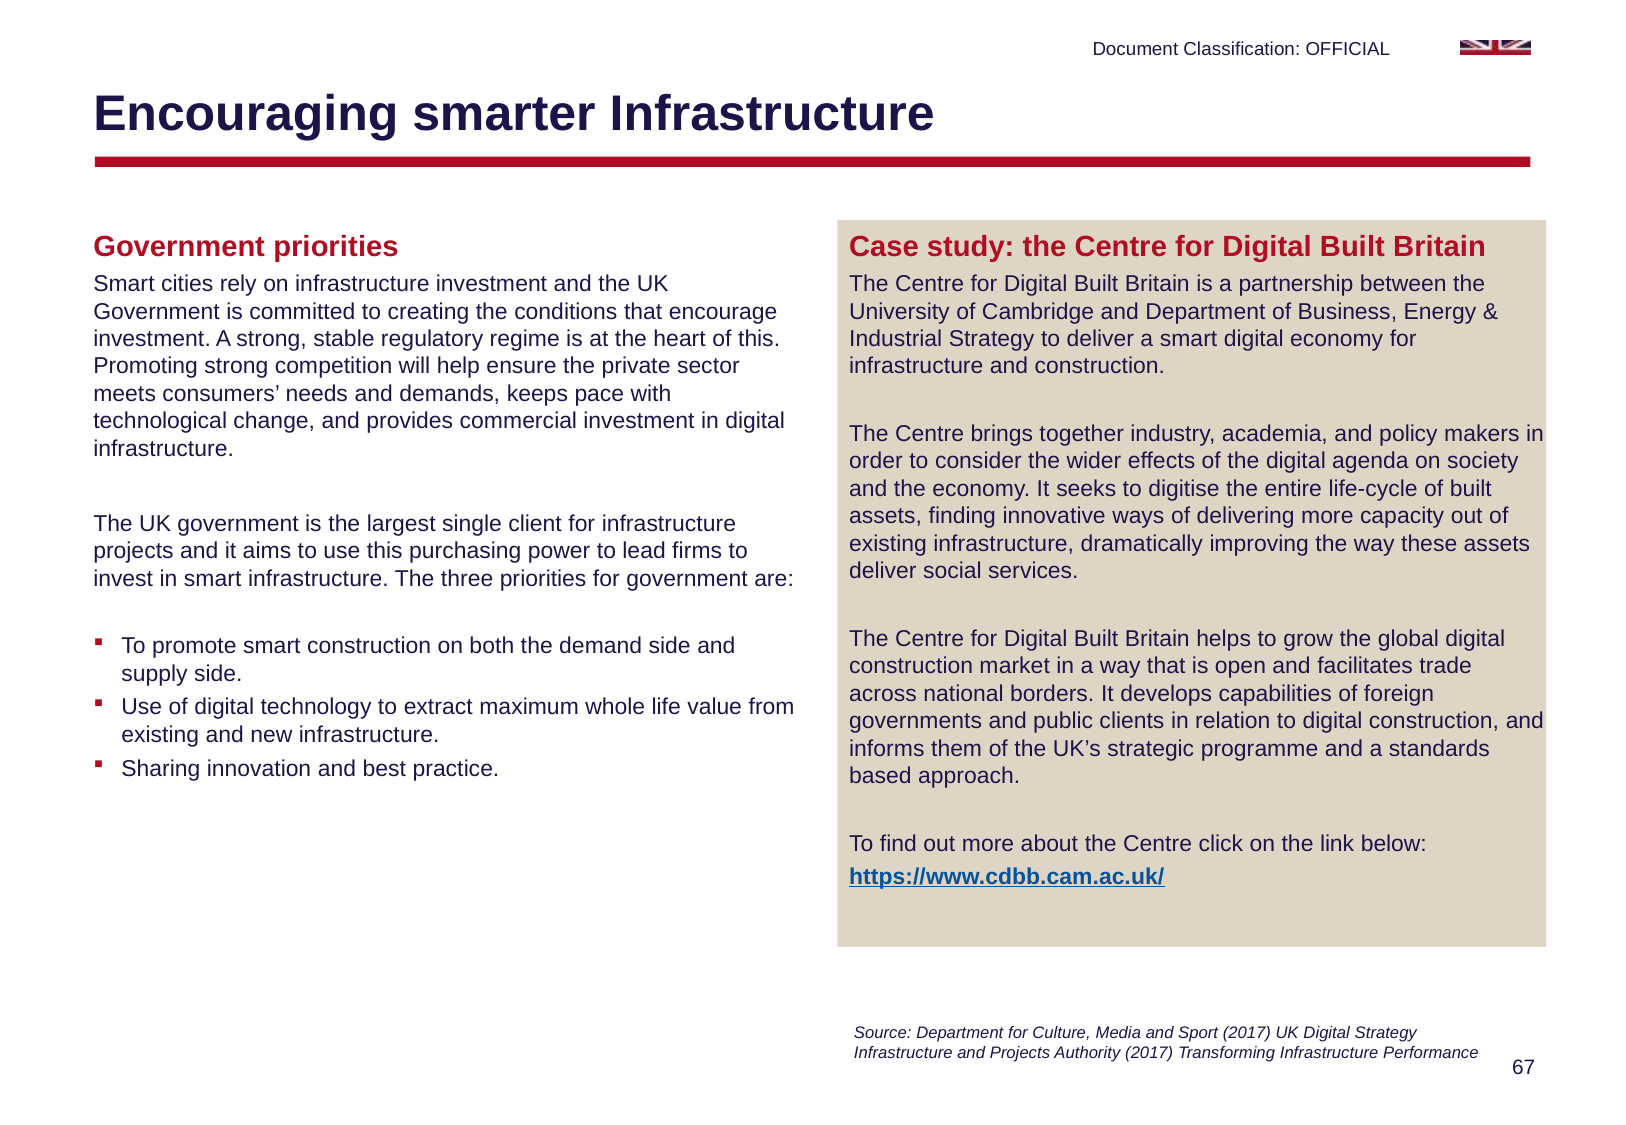

# Encouraging smarter Infrastructure
Government priorities
Smart cities rely on infrastructure investment and the UK Government is committed to creating the conditions that encourage investment. A strong, stable regulatory regime is at the heart of this. Promoting strong competition will help ensure the private sector meets consumers’ needs and demands, keeps pace with technological change, and provides commercial investment in digital infrastructure.

The UK government is the largest single client for infrastructure projects and it aims to use this purchasing power to lead firms to invest in smart infrastructure. The three priorities for government are:

To promote smart construction on both the demand side and supply side.
Use of digital technology to extract maximum whole life value from existing and new infrastructure.
Sharing innovation and best practice.

Case study: the Centre for Digital Built Britain
The Centre for Digital Built Britain is a partnership between the University of Cambridge and Department of Business, Energy & Industrial Strategy to deliver a smart digital economy for infrastructure and construction.

The Centre brings together industry, academia, and policy makers in order to consider the wider effects of the digital agenda on society and the economy. It seeks to digitise the entire life-cycle of built assets, finding innovative ways of delivering more capacity out of existing infrastructure, dramatically improving the way these assets deliver social services.

The Centre for Digital Built Britain helps to grow the global digital construction market in a way that is open and facilitates trade across national borders. It develops capabilities of foreign governments and public clients in relation to digital construction, and informs them of the UK’s strategic programme and a standards based approach.

To find out more about the Centre click on the link below:
https://www.cdbb.cam.ac.uk/

Source: Department for Culture, Media and Sport (2017) UK Digital Strategy
Infrastructure and Projects Authority (2017) Transforming Infrastructure Performance